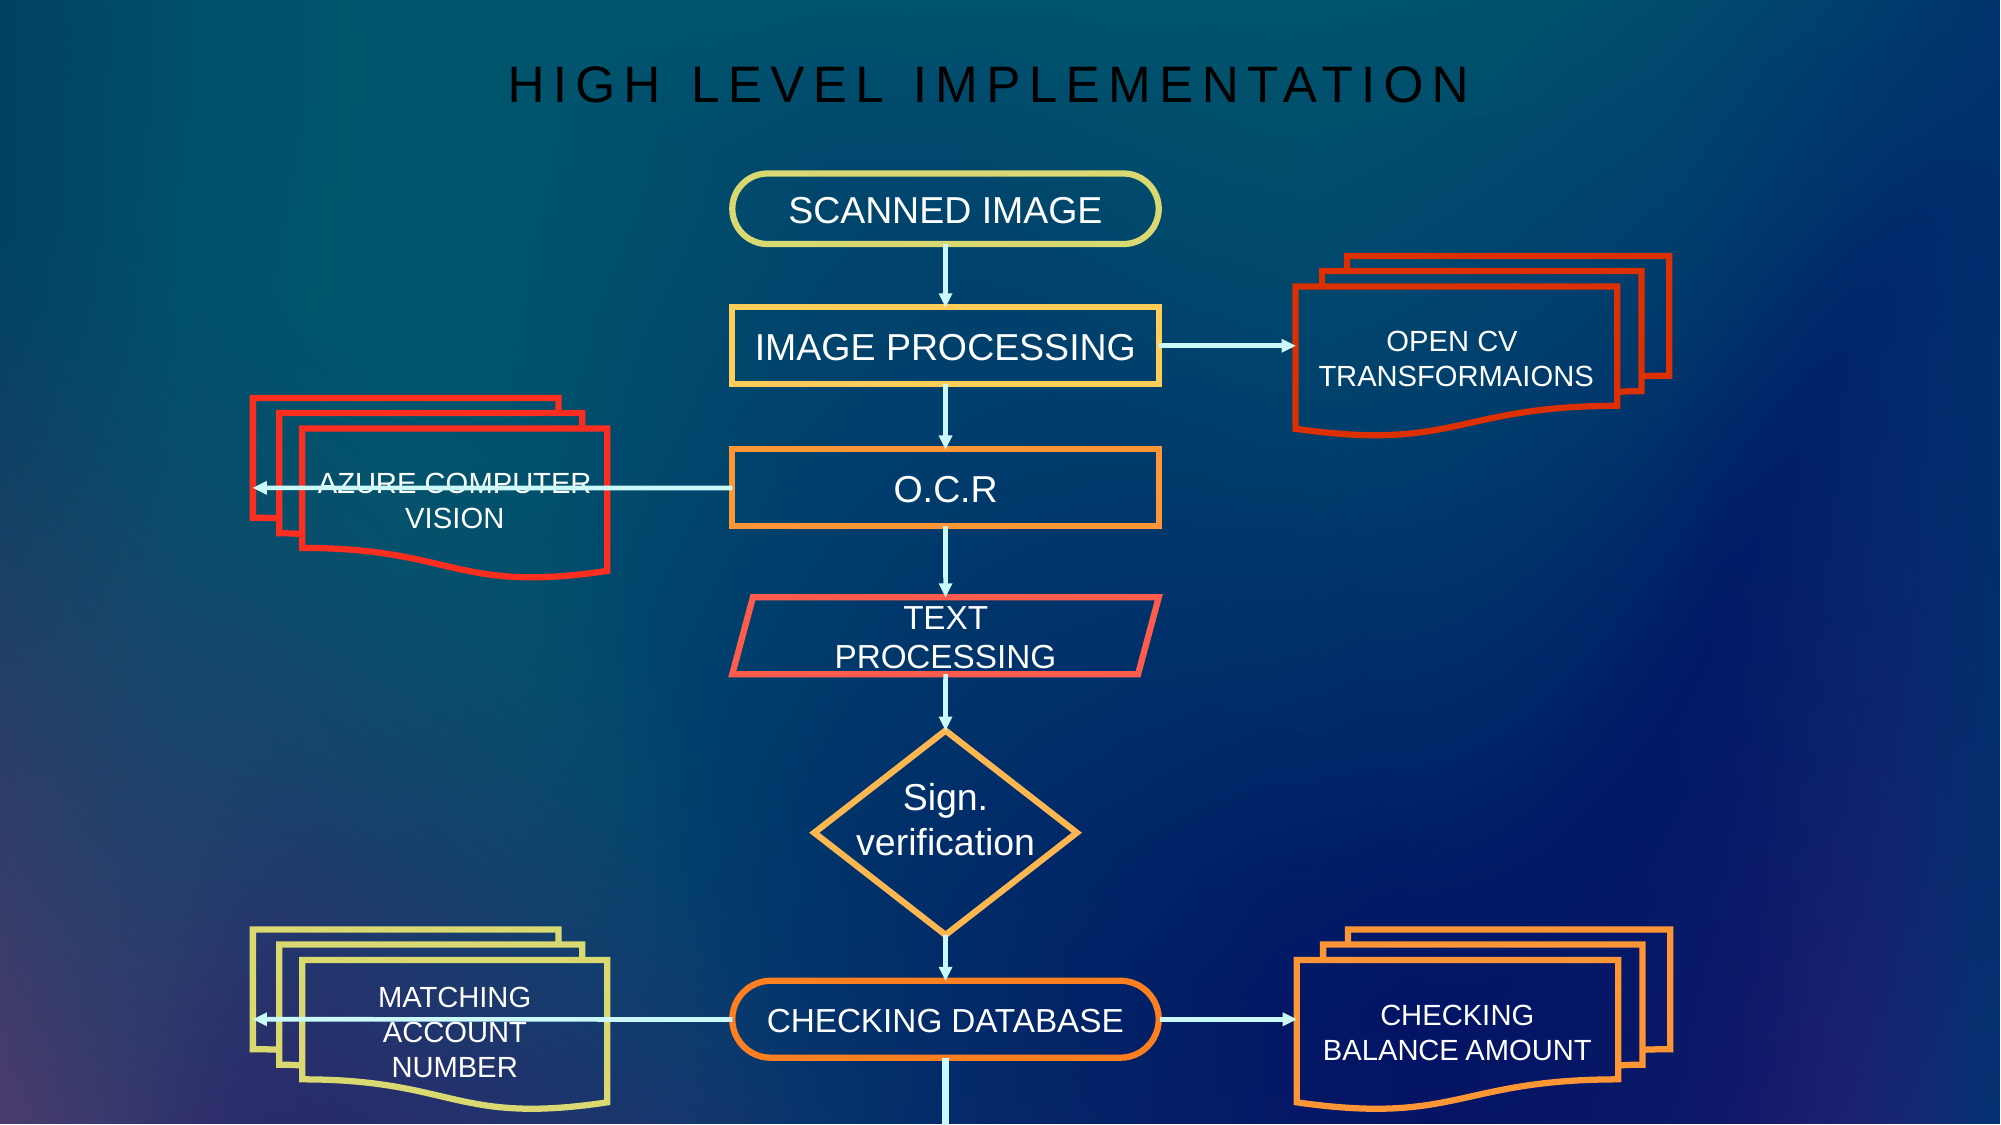

# High level implementation
SCANNED IMAGE
IMAGE PROCESSING
OPEN CV
TRANSFORMAIONS
O.C.R
AZURE COMPUTER VISION
TEXT PROCESSING

Sign. verification
MATCHING ACCOUNT NUMBER
CHECKING BALANCE AMOUNT
CHECKING DATABASE